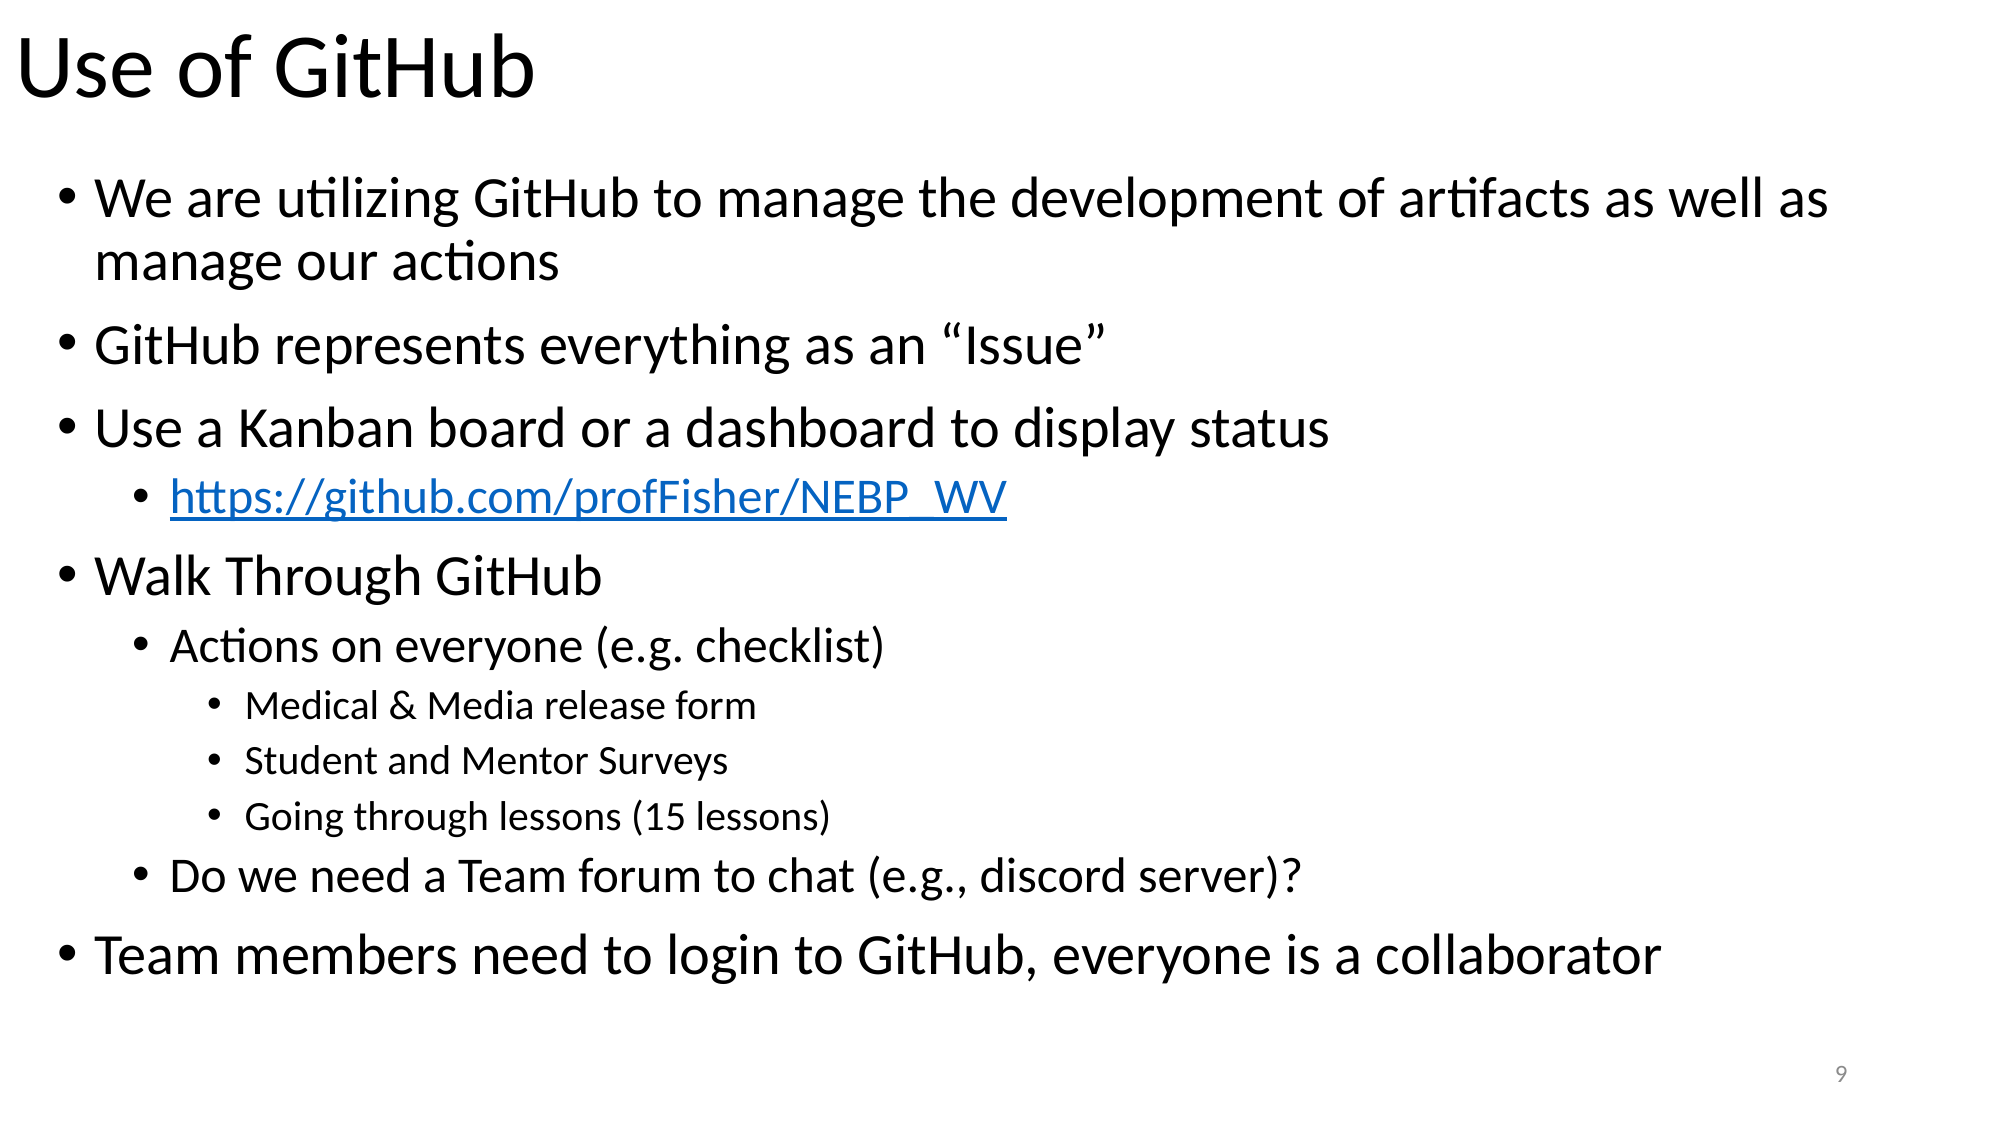

# Use of GitHub
We are utilizing GitHub to manage the development of artifacts as well as manage our actions
GitHub represents everything as an “Issue”
Use a Kanban board or a dashboard to display status
https://github.com/profFisher/NEBP_WV
Walk Through GitHub
Actions on everyone (e.g. checklist)
Medical & Media release form
Student and Mentor Surveys
Going through lessons (15 lessons)
Do we need a Team forum to chat (e.g., discord server)?
Team members need to login to GitHub, everyone is a collaborator
9